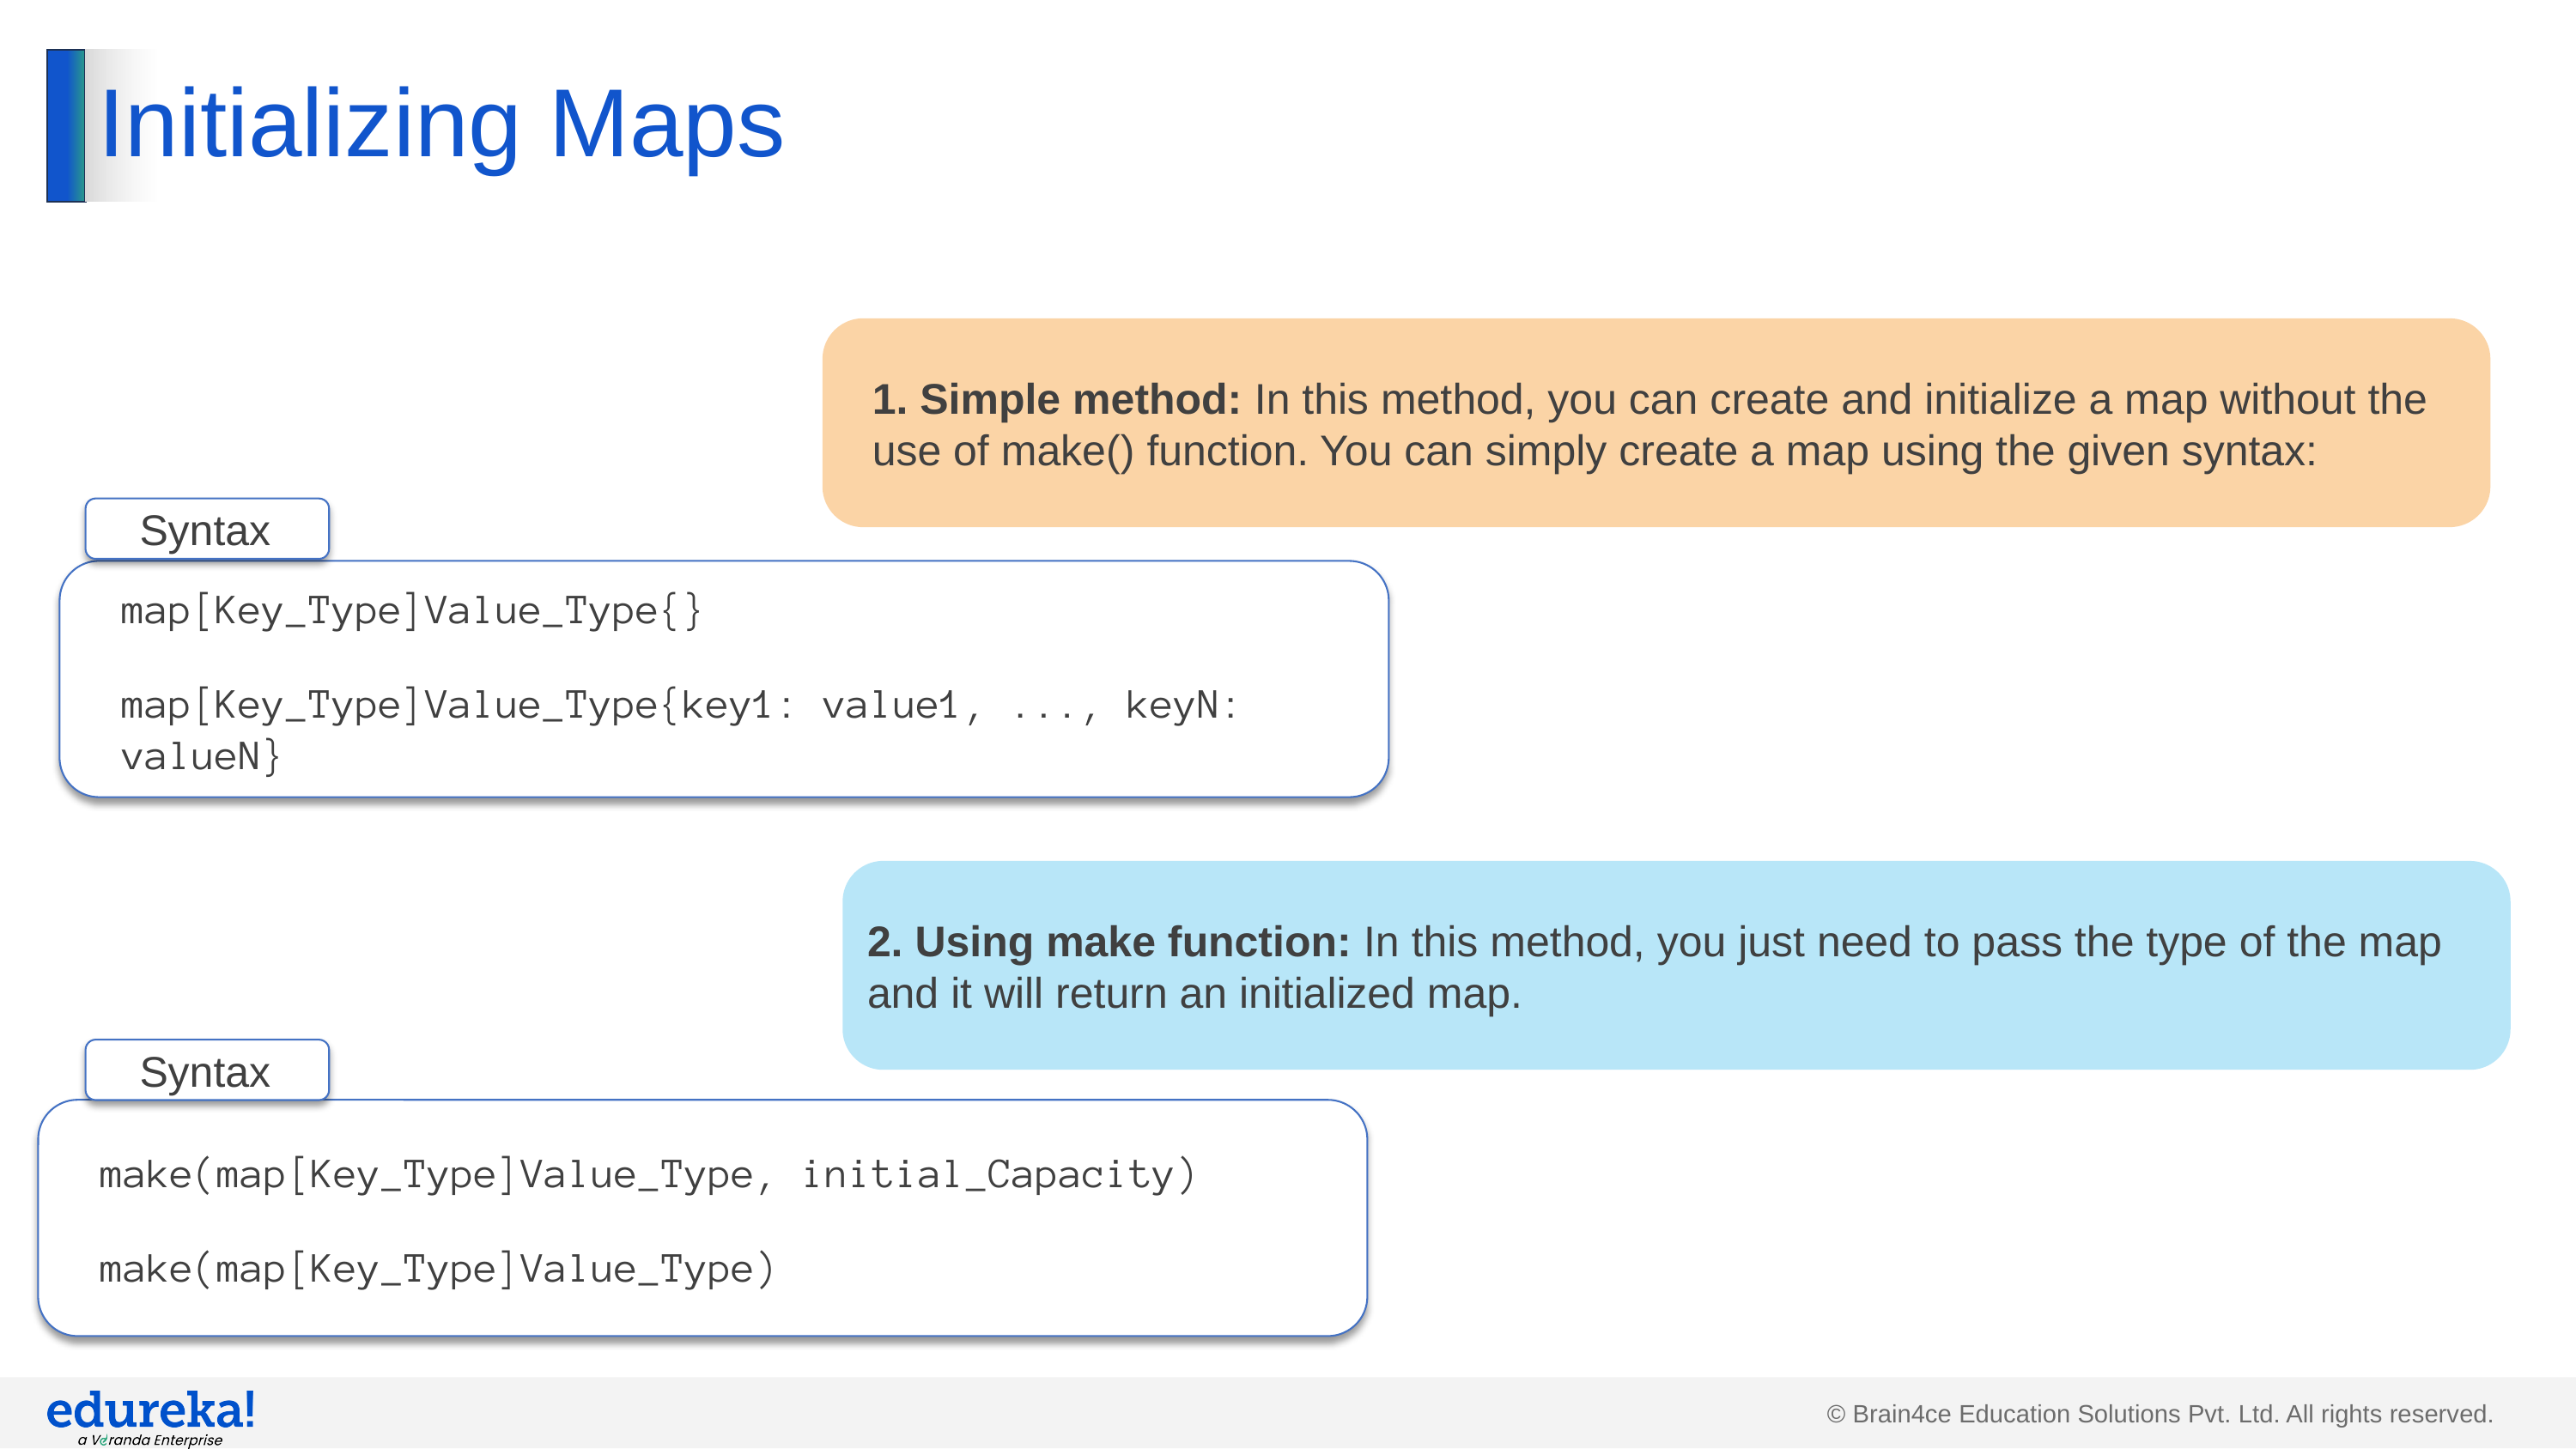

# Initializing Maps
1. Simple method: In this method, you can create and initialize a map without the use of make() function. You can simply create a map using the given syntax:
Syntax
map[Key_Type]Value_Type{}
map[Key_Type]Value_Type{key1: value1, ..., keyN: valueN}
2. Using make function: In this method, you just need to pass the type of the map and it will return an initialized map.
Syntax
make(map[Key_Type]Value_Type, initial_Capacity)
make(map[Key_Type]Value_Type)